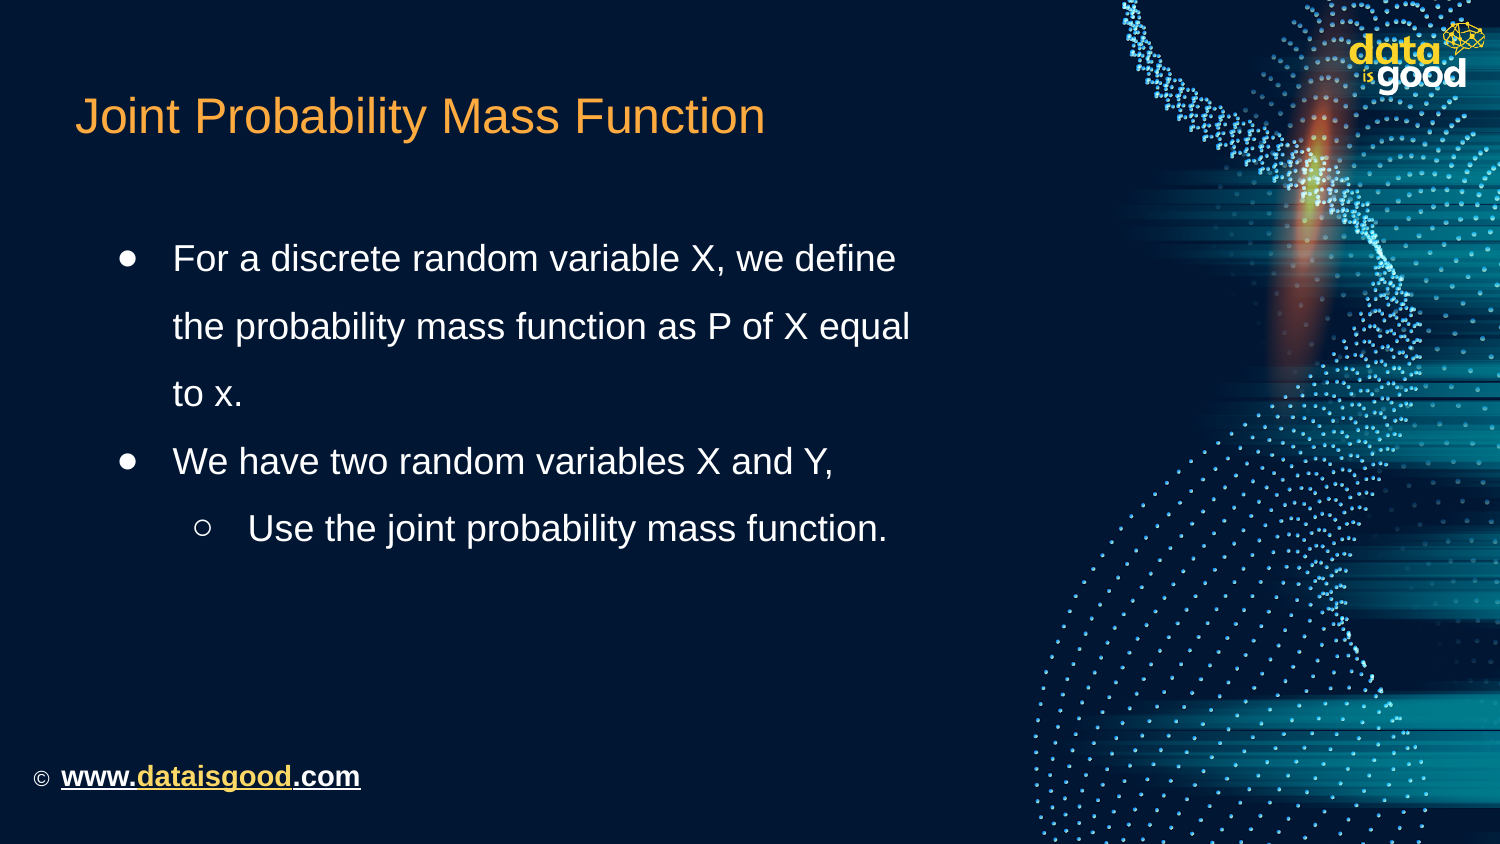

# Joint Probability Mass Function
For a discrete random variable X, we define the probability mass function as P of X equal to x.
We have two random variables X and Y,
Use the joint probability mass function.